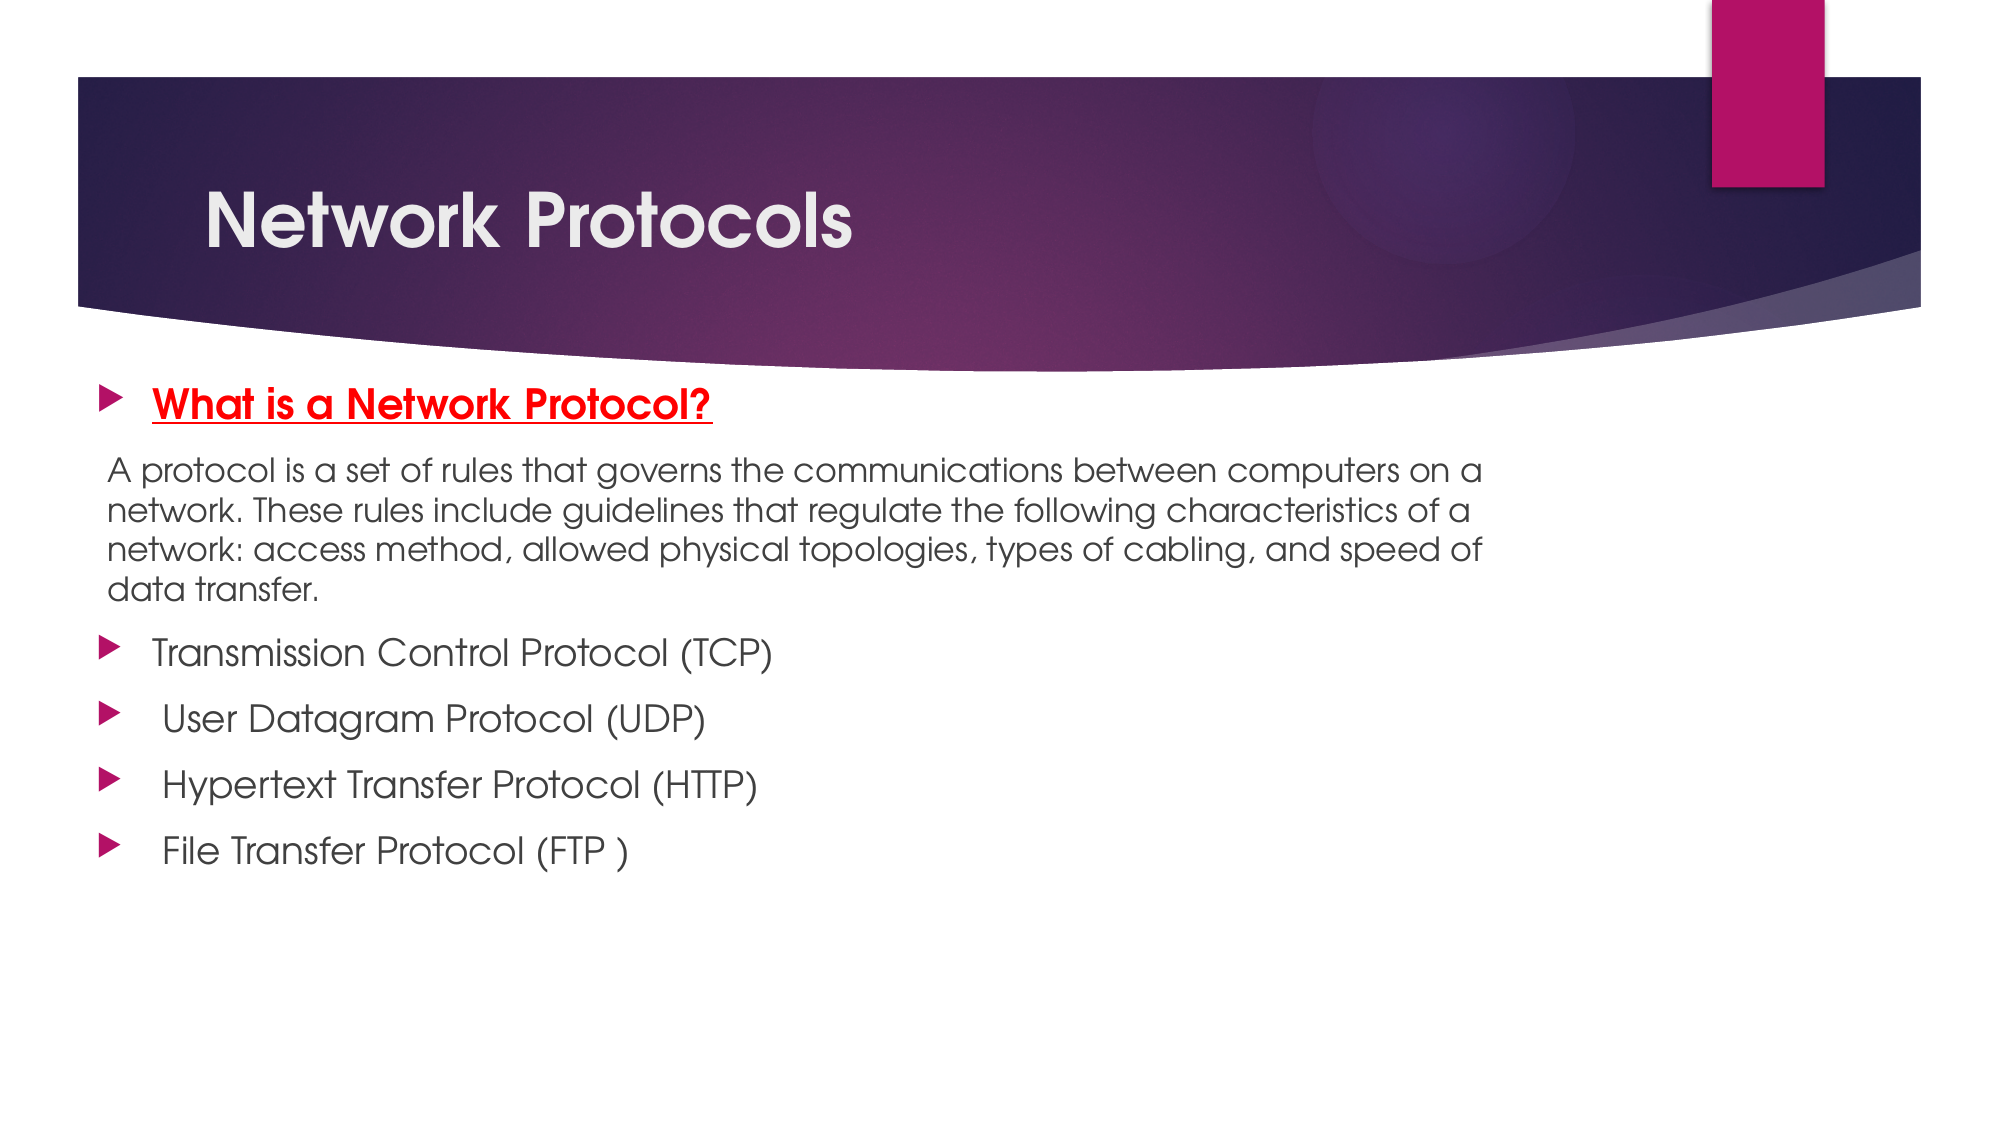

# Network Protocols
What is a Network Protocol?
A protocol is a set of rules that governs the communications between computers on a network. These rules include guidelines that regulate the following characteristics of a network: access method, allowed physical topologies, types of cabling, and speed of data transfer.
Transmission Control Protocol (TCP)
 User Datagram Protocol (UDP)
 Hypertext Transfer Protocol (HTTP)
 File Transfer Protocol (FTP )